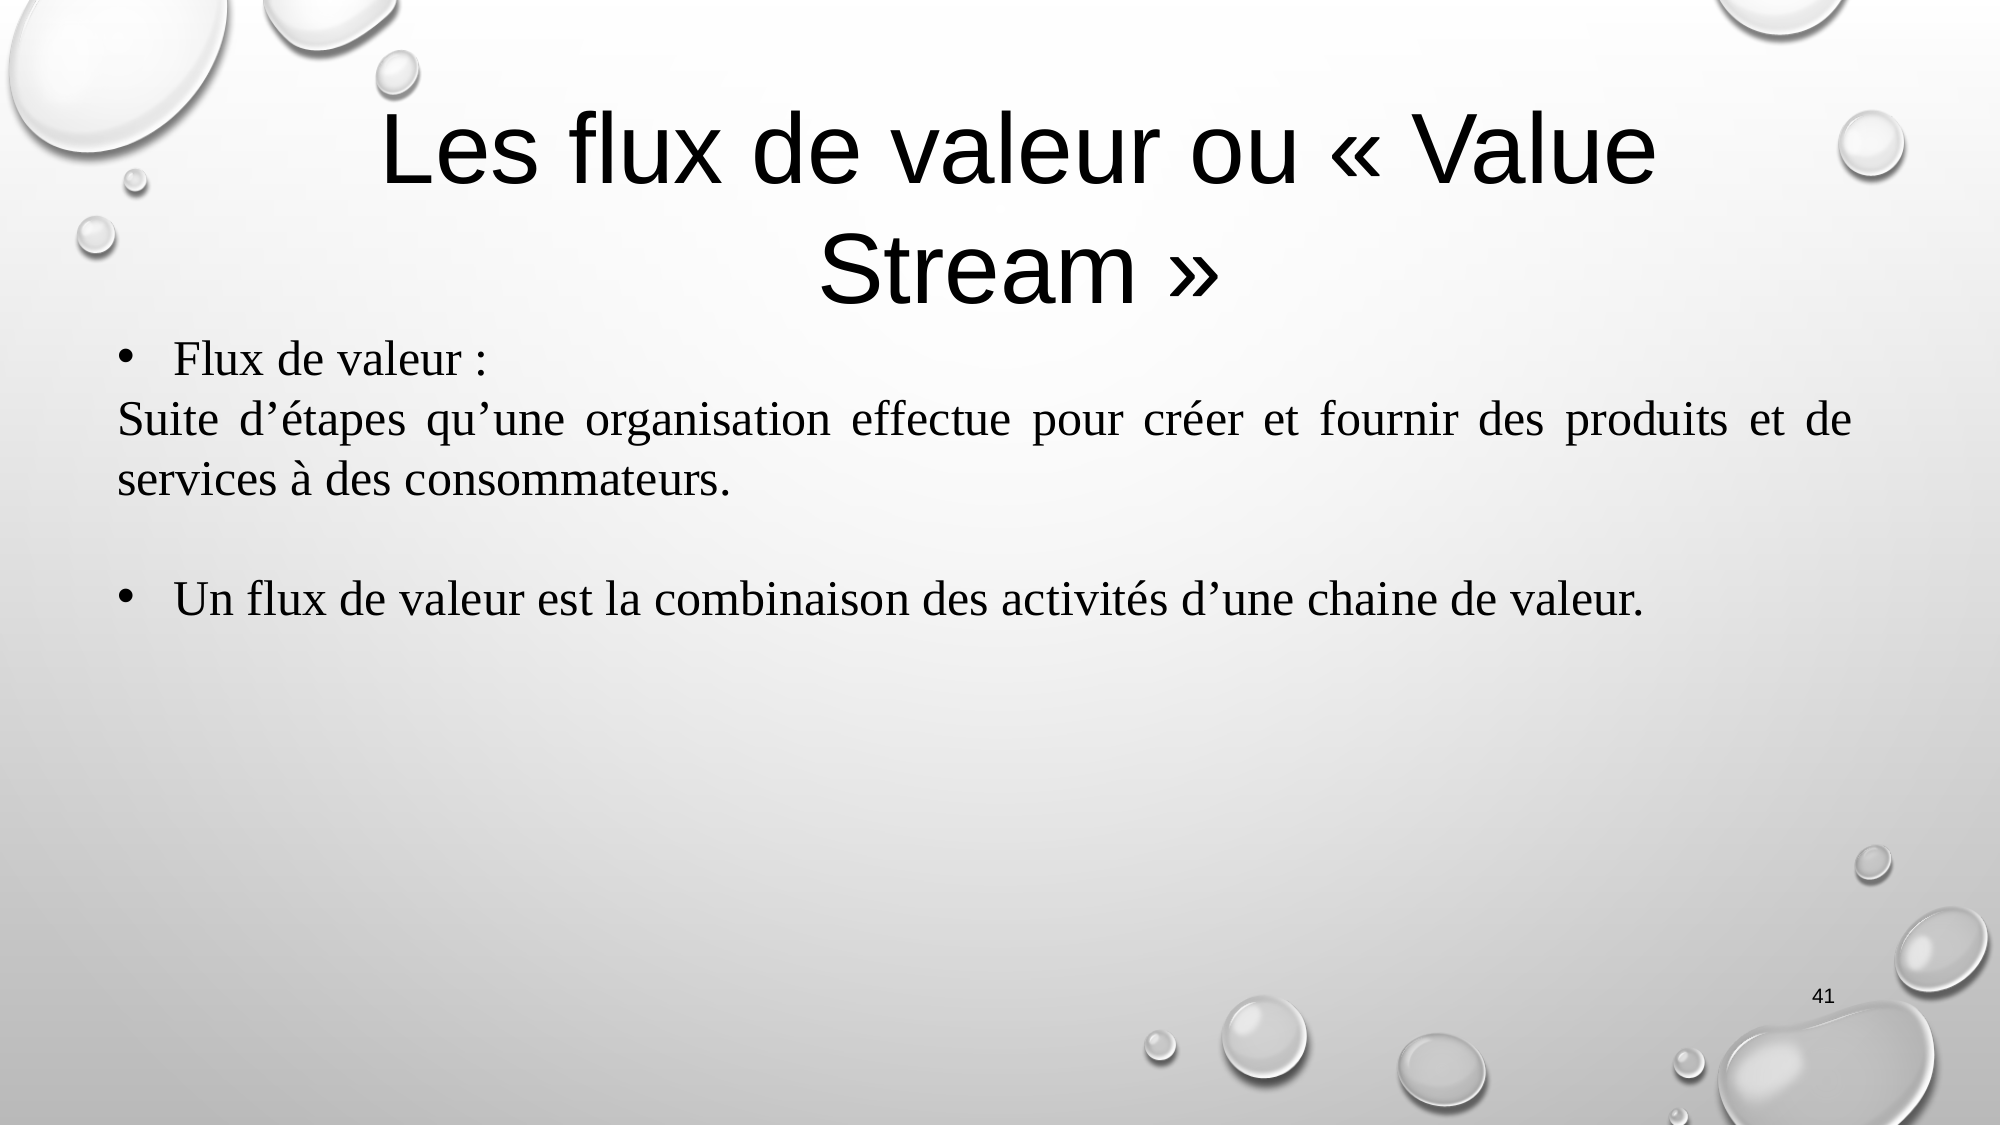

Les flux de valeur ou « Value Stream »
Flux de valeur :
Suite d’étapes qu’une organisation effectue pour créer et fournir des produits et de services à des consommateurs.

Un flux de valeur est la combinaison des activités d’une chaine de valeur.
41